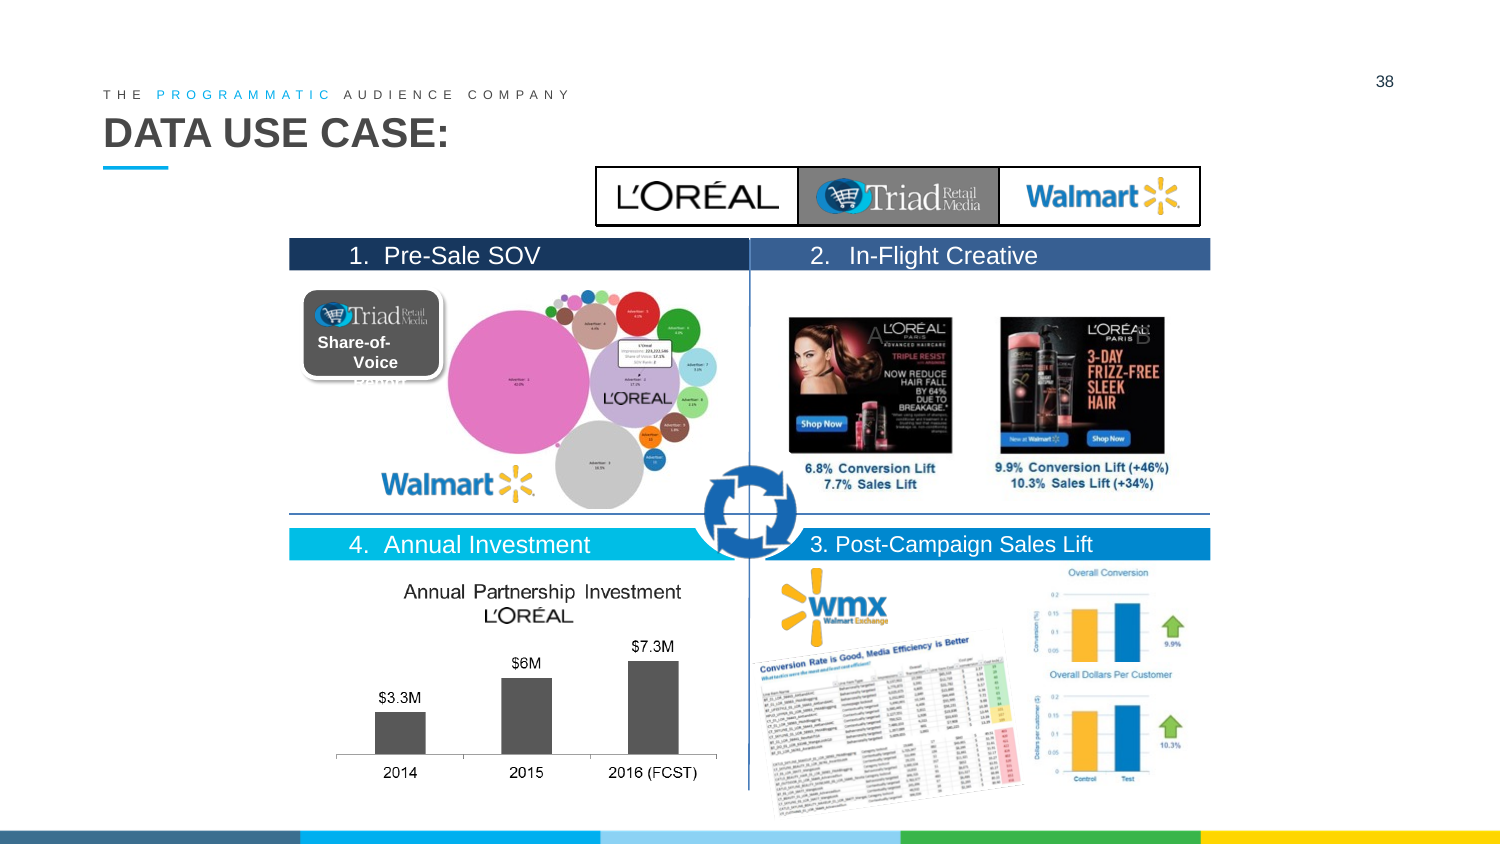

38
THE PROGRAMMATIC AUDIENCE COMPANY
# DATA USE CASE:

1.  Pre-Sale SOV Analysis
In-Flight Creative Optimization
B.

Share-of-Voice  Report

4.  Annual Investment Validation

3. Post-Campaign Sales Lift Reporting